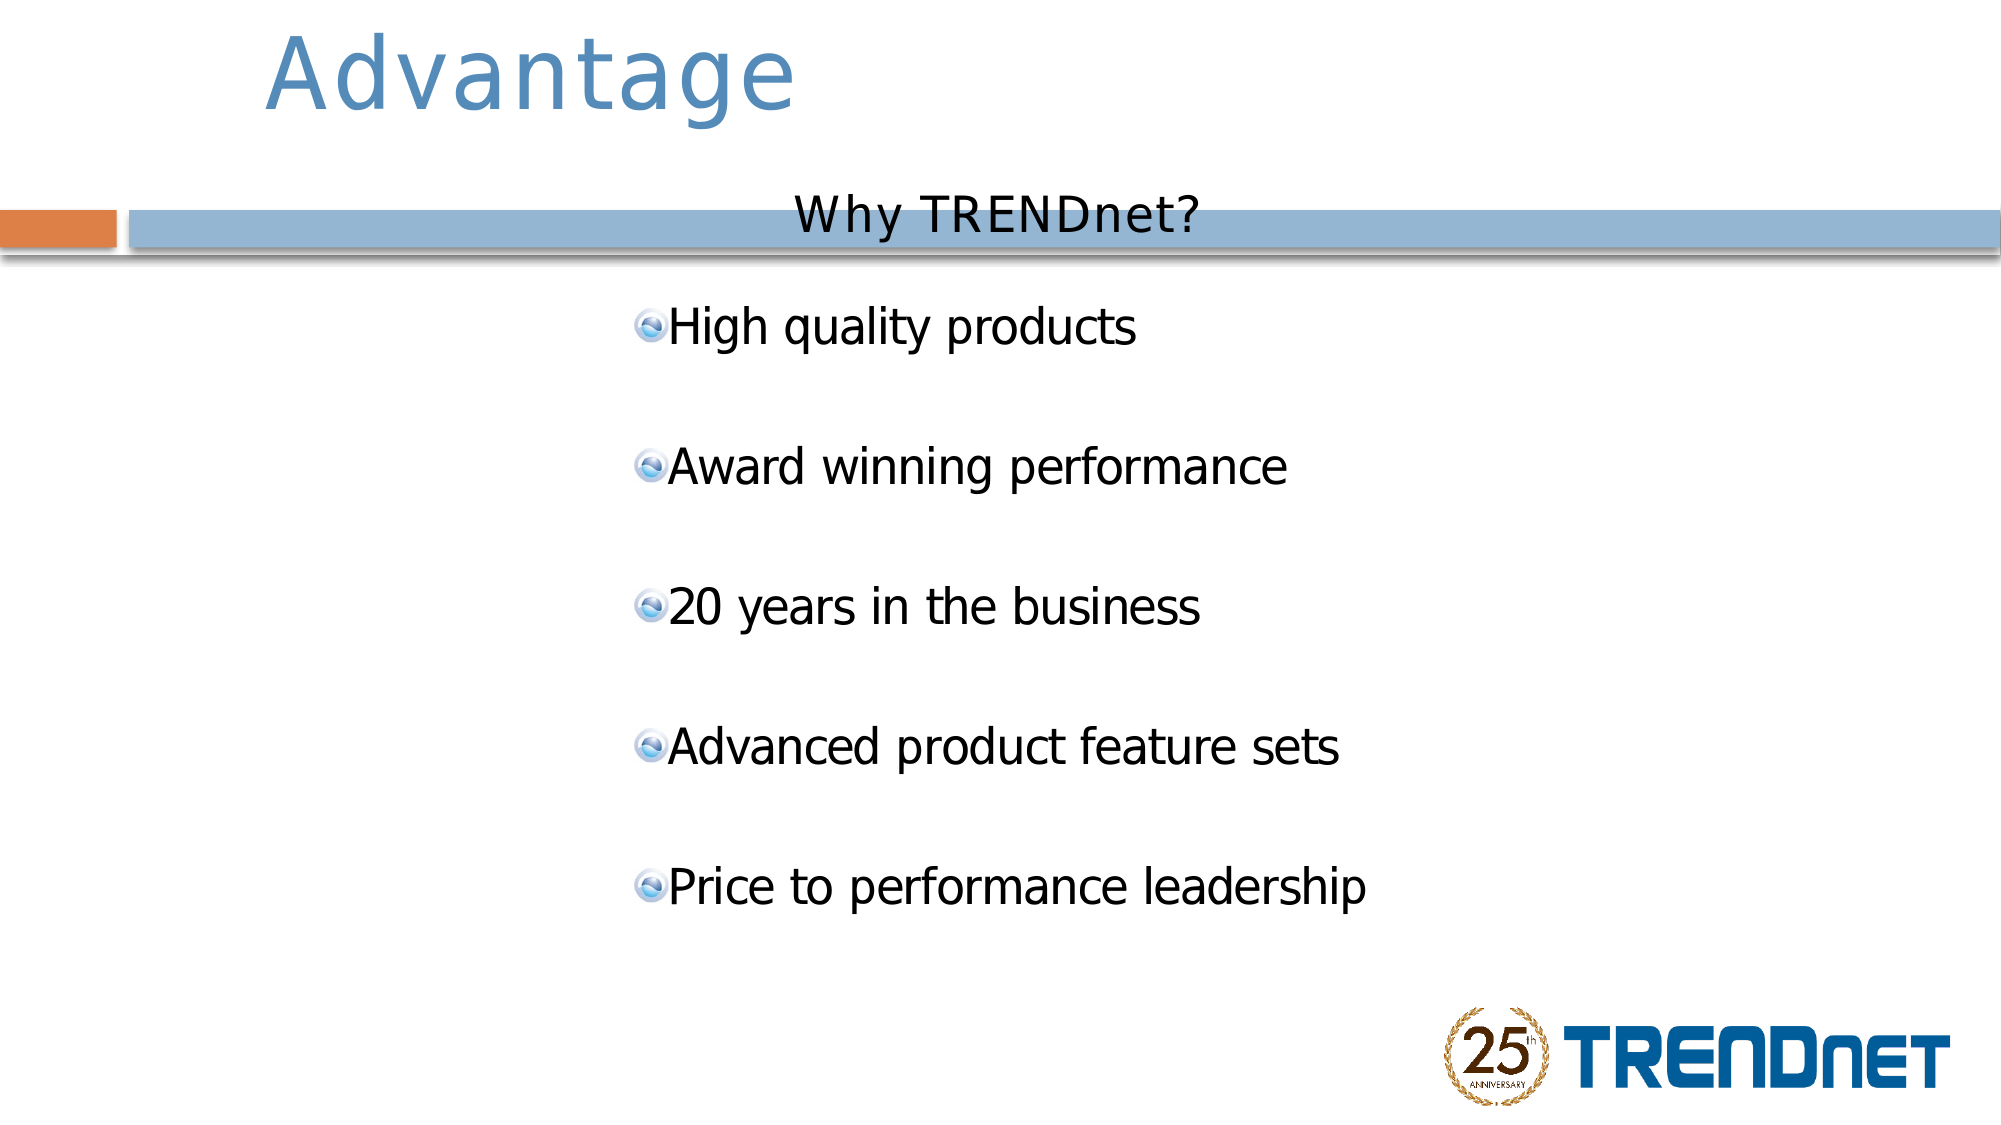

Advantage
Why TRENDnet?
High quality products

Award winning performance

20 years in the business

Advanced product feature sets

Price to performance leadership